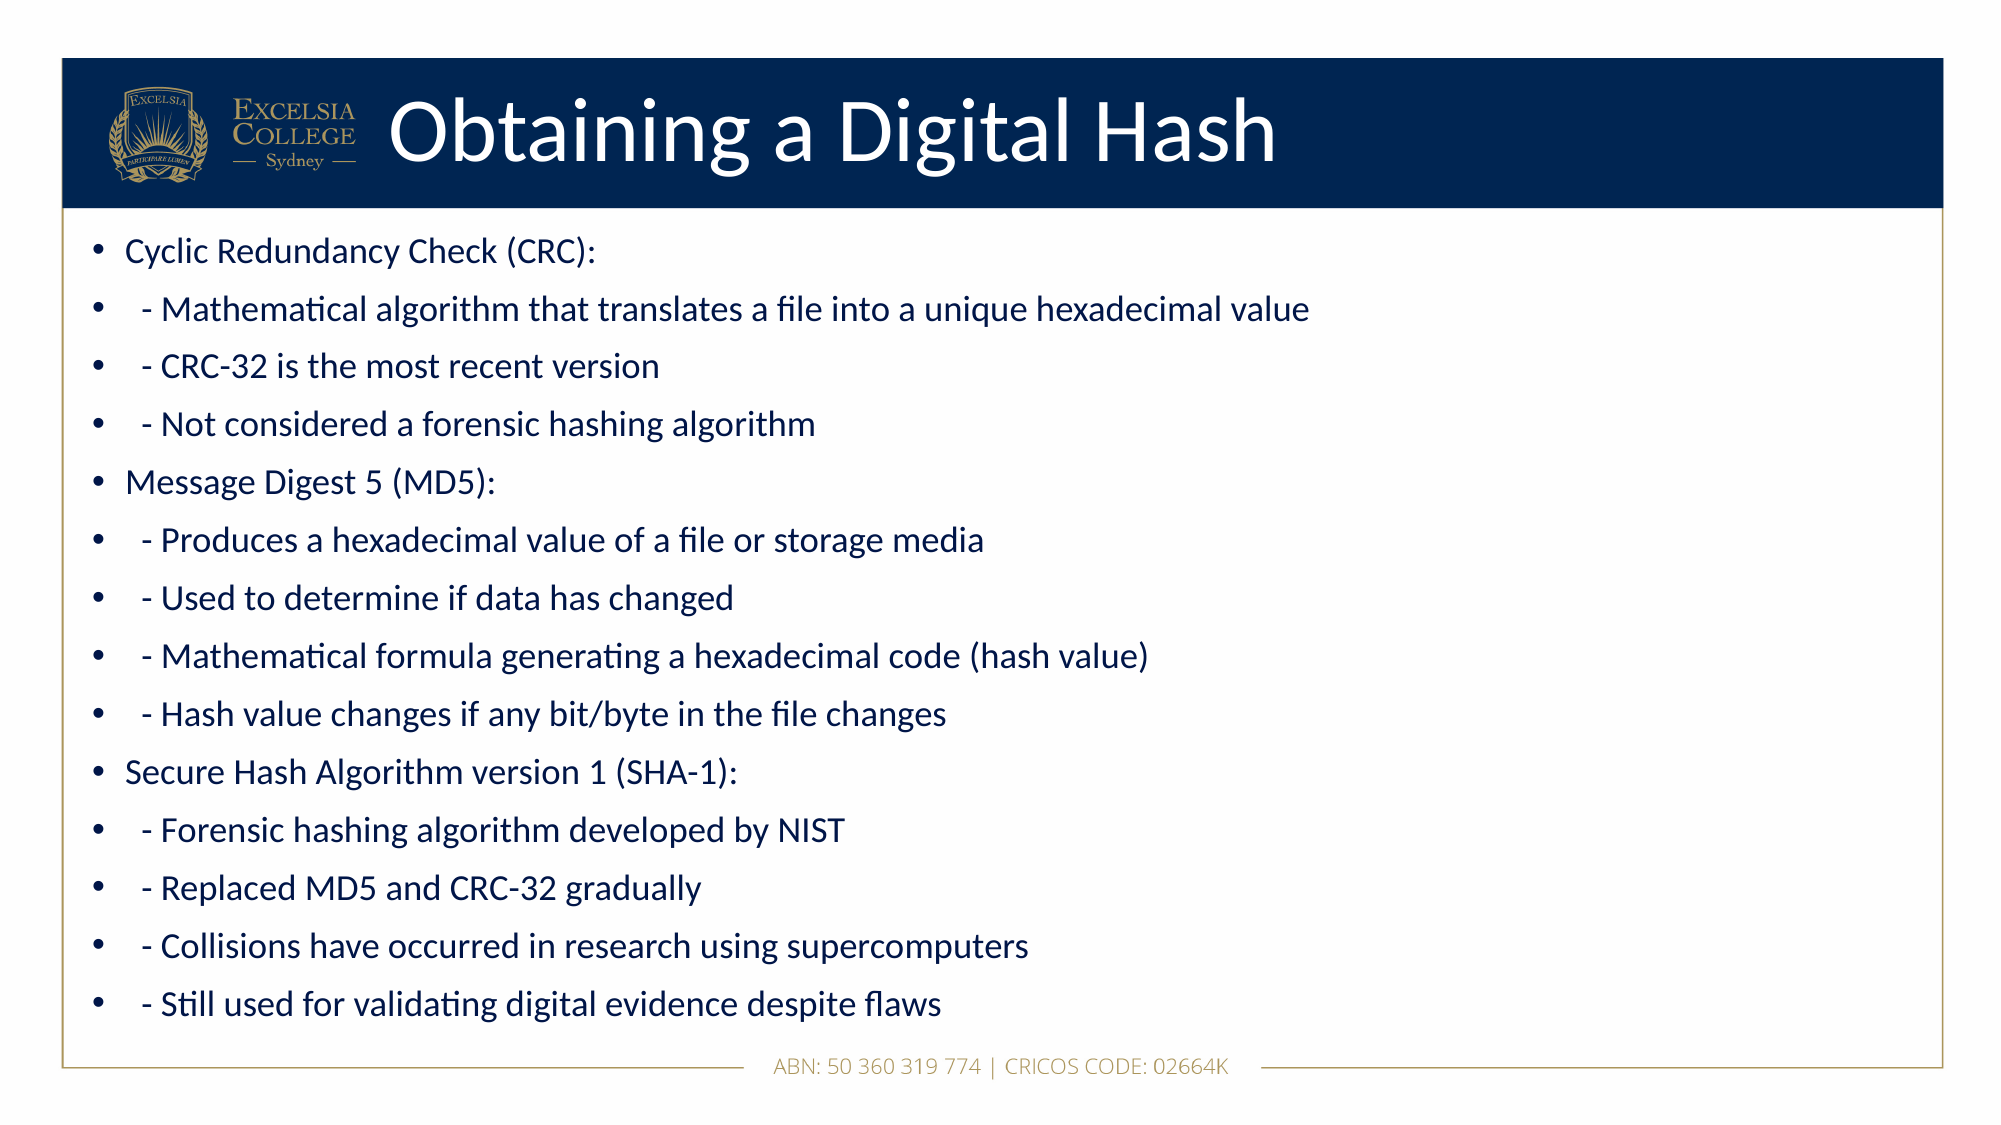

# Obtaining a Digital Hash
Cyclic Redundancy Check (CRC):
  - Mathematical algorithm that translates a file into a unique hexadecimal value
  - CRC-32 is the most recent version
  - Not considered a forensic hashing algorithm
Message Digest 5 (MD5):
  - Produces a hexadecimal value of a file or storage media
  - Used to determine if data has changed
  - Mathematical formula generating a hexadecimal code (hash value)
  - Hash value changes if any bit/byte in the file changes
Secure Hash Algorithm version 1 (SHA-1):
  - Forensic hashing algorithm developed by NIST
  - Replaced MD5 and CRC-32 gradually
  - Collisions have occurred in research using supercomputers
  - Still used for validating digital evidence despite flaws